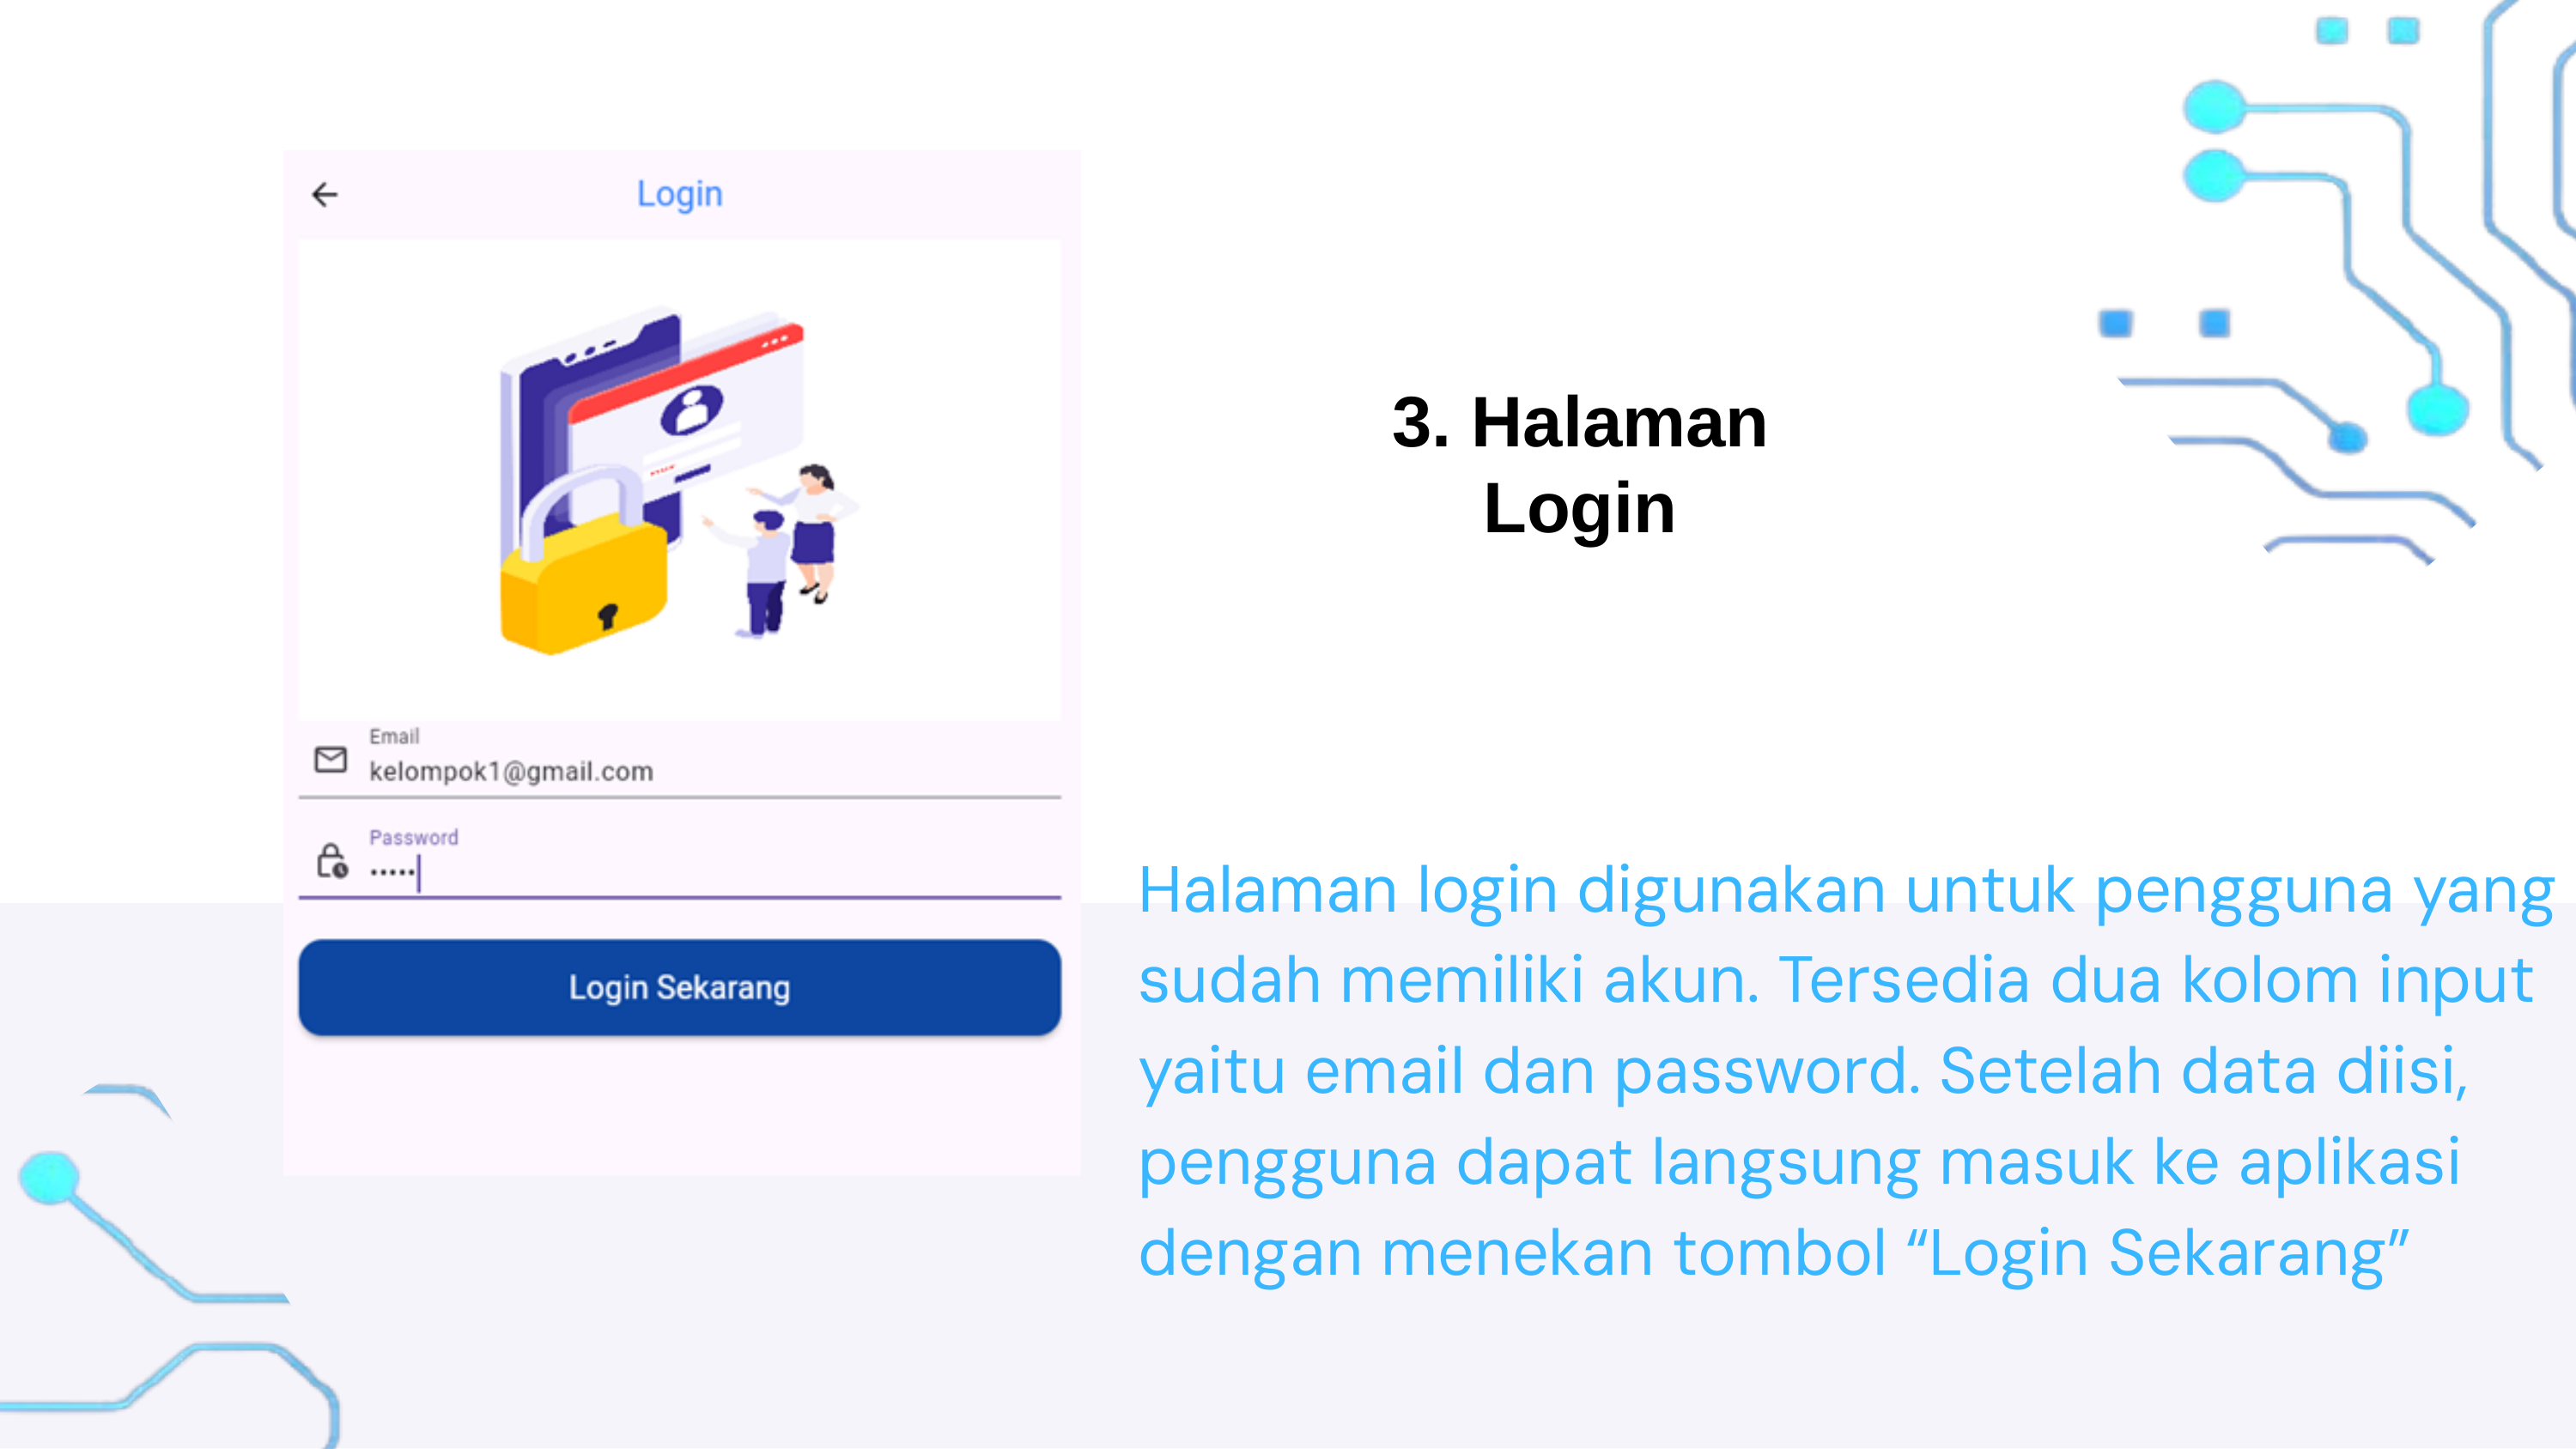

3. Halaman Login
Halaman login digunakan untuk pengguna yang sudah memiliki akun. Tersedia dua kolom input yaitu email dan password. Setelah data diisi, pengguna dapat langsung masuk ke aplikasi dengan menekan tombol “Login Sekarang”